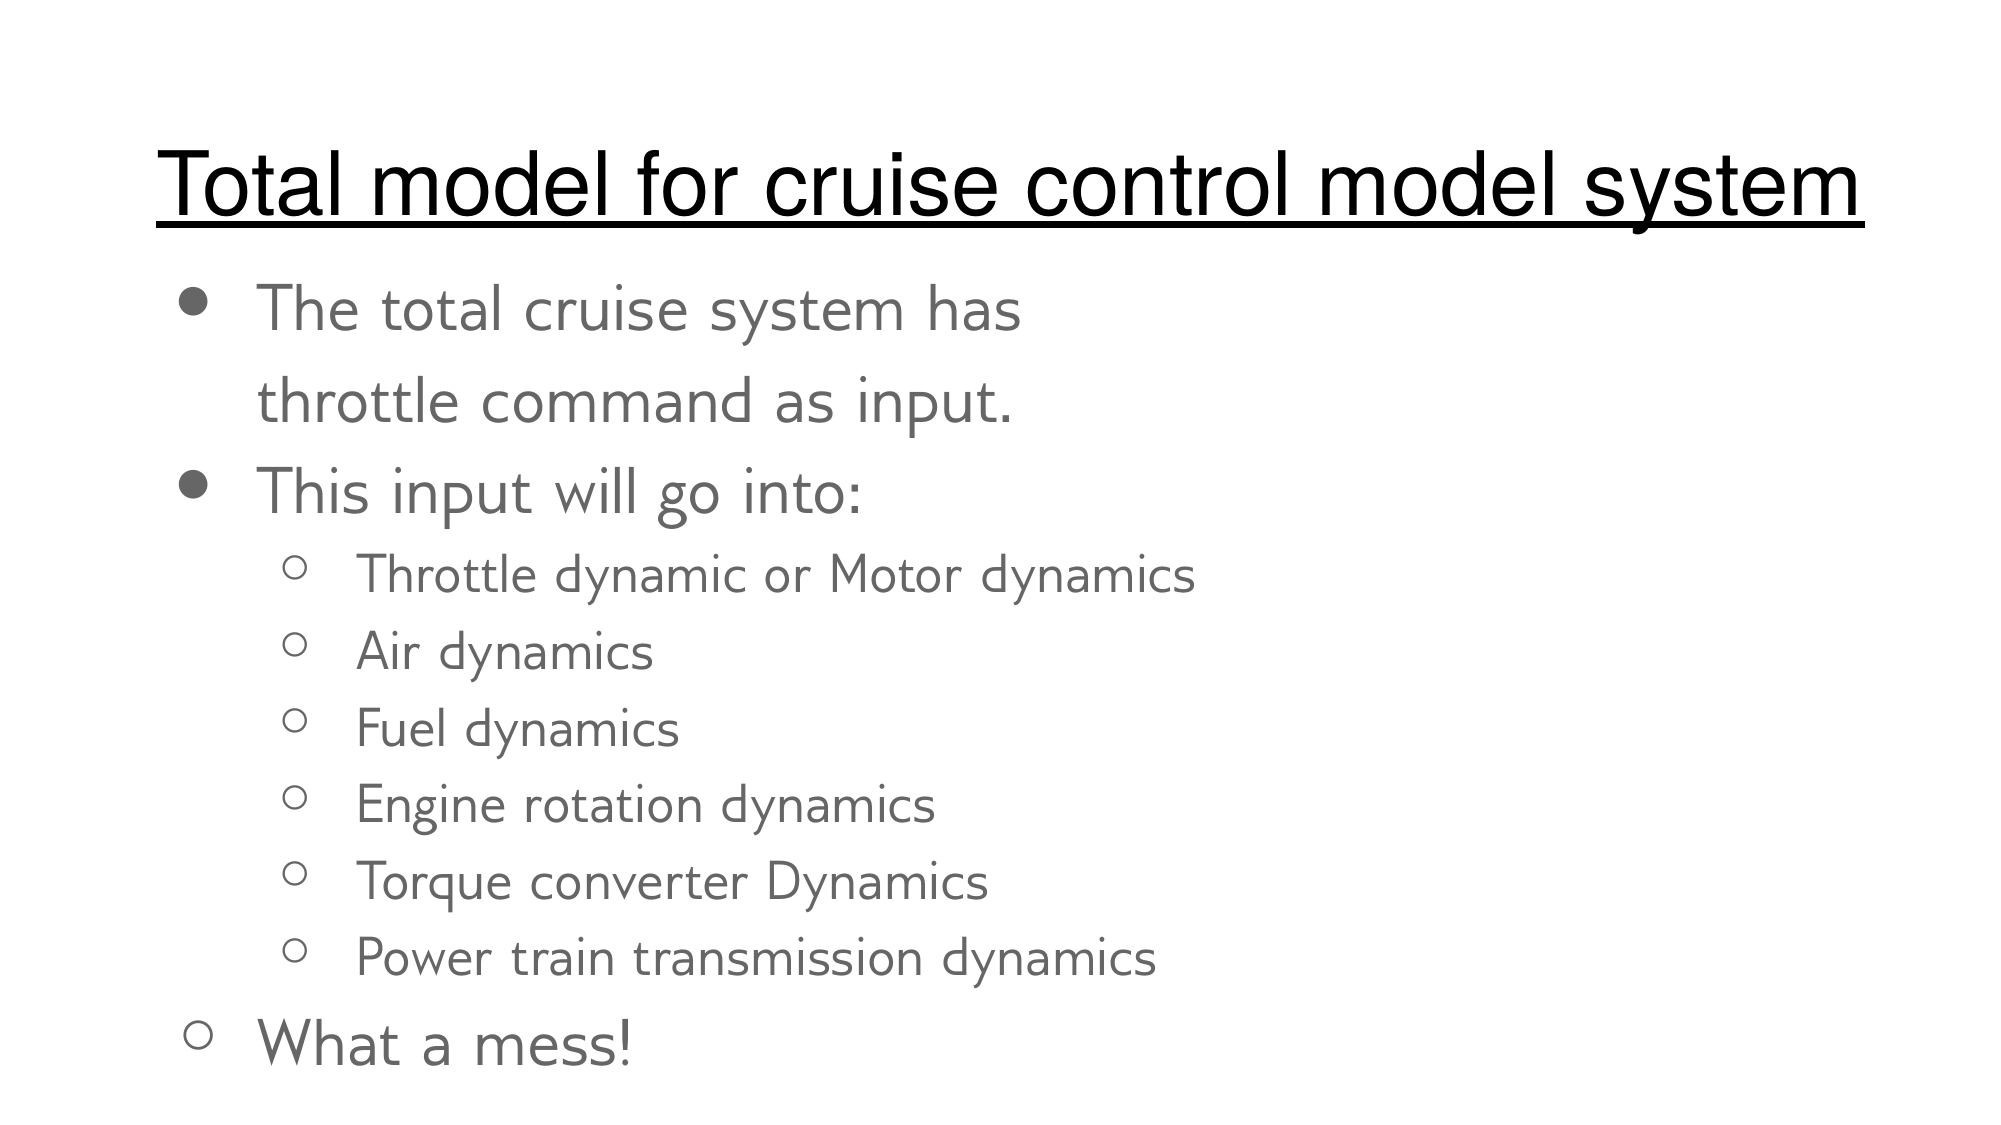

# Total model for cruise control model system
The total cruise system has throttle command as input.
This input will go into:
Throttle dynamic or Motor dynamics
Air dynamics
Fuel dynamics
Engine rotation dynamics
Torque converter Dynamics
Power train transmission dynamics
What a mess!